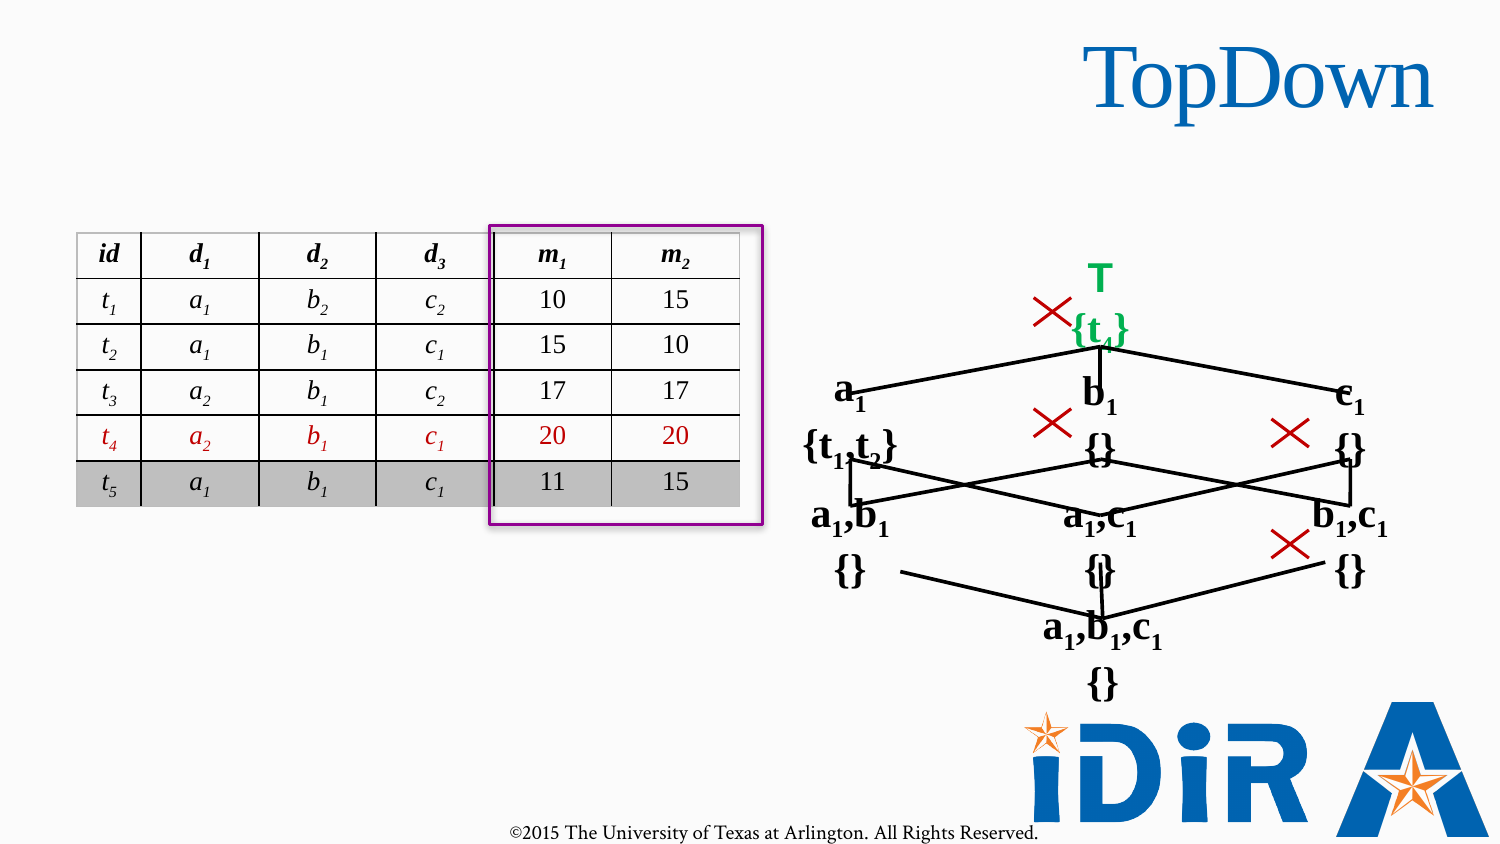

# TopDown

| id | d1 | d2 | d3 | m1 | m2 |
| --- | --- | --- | --- | --- | --- |
| t1 | a1 | b2 | c2 | 10 | 15 |
| t2 | a1 | b1 | c1 | 15 | 10 |
| t3 | a2 | b1 | c2 | 17 | 17 |
| t4 | a2 | b1 | c1 | 20 | 20 |
| t5 | a1 | b1 | c1 | 11 | 15 |
Τ
{t4}
a1
{t1,t2}
b1
{}
c1
{}
a1,b1
{}
a1,c1
{}
b1,c1
{}
a1,b1,c1
{}
©2015 The University of Texas at Arlington. All Rights Reserved.